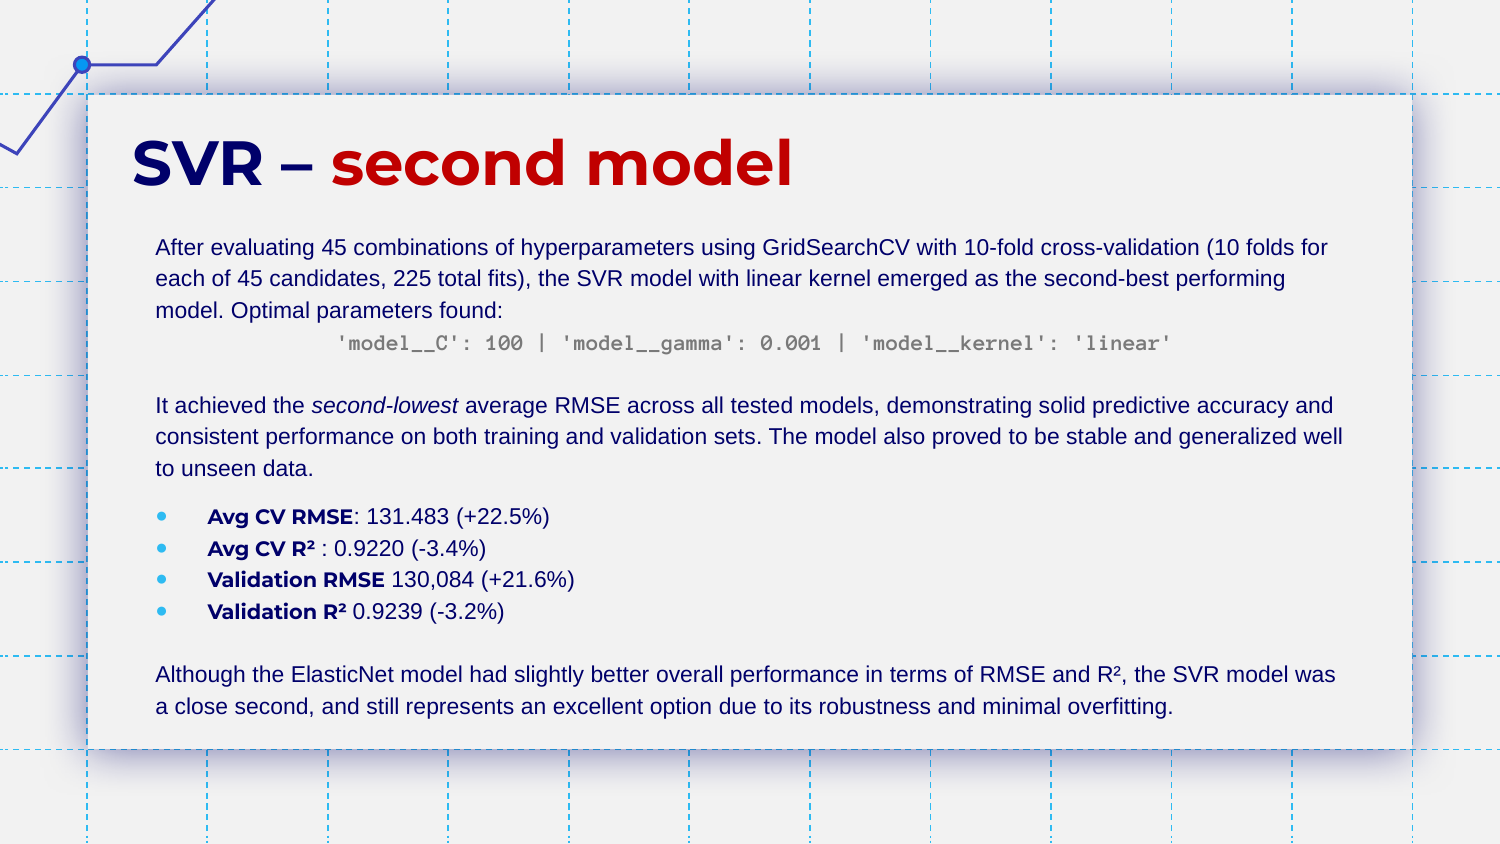

# SVR – second model
After evaluating 45 combinations of hyperparameters using GridSearchCV with 10-fold cross-validation (10 folds for each of 45 candidates, 225 total fits), the SVR model with linear kernel emerged as the second-best performing model. Optimal parameters found:
'model__C': 100 | 'model__gamma': 0.001 | 'model__kernel': 'linear'

It achieved the second-lowest average RMSE across all tested models, demonstrating solid predictive accuracy and consistent performance on both training and validation sets. The model also proved to be stable and generalized well to unseen data.

Avg CV RMSE: 131.483 (+22.5%)
Avg CV R² : 0.9220 (-3.4%)
Validation RMSE 130,084 (+21.6%)
Validation R² 0.9239 (-3.2%)

Although the ElasticNet model had slightly better overall performance in terms of RMSE and R², the SVR model was a close second, and still represents an excellent option due to its robustness and minimal overfitting.